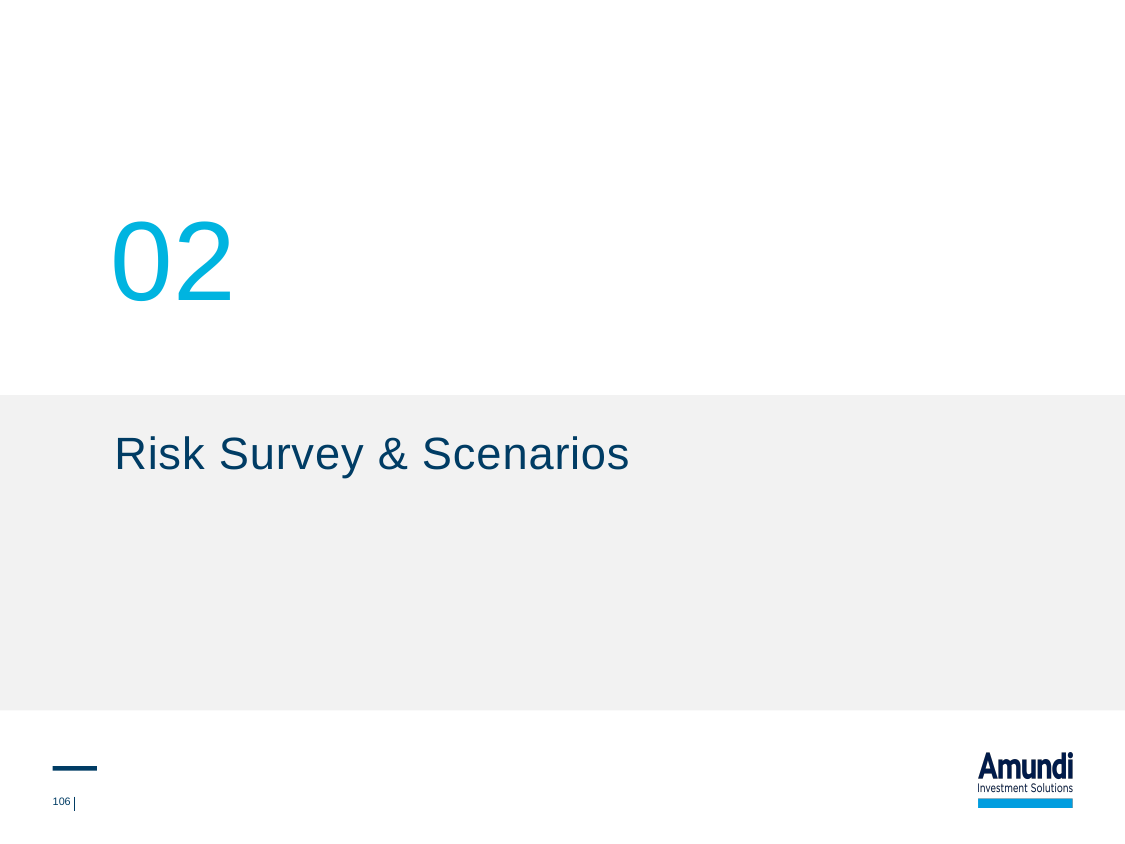

02
# Risk Survey & Scenarios
106